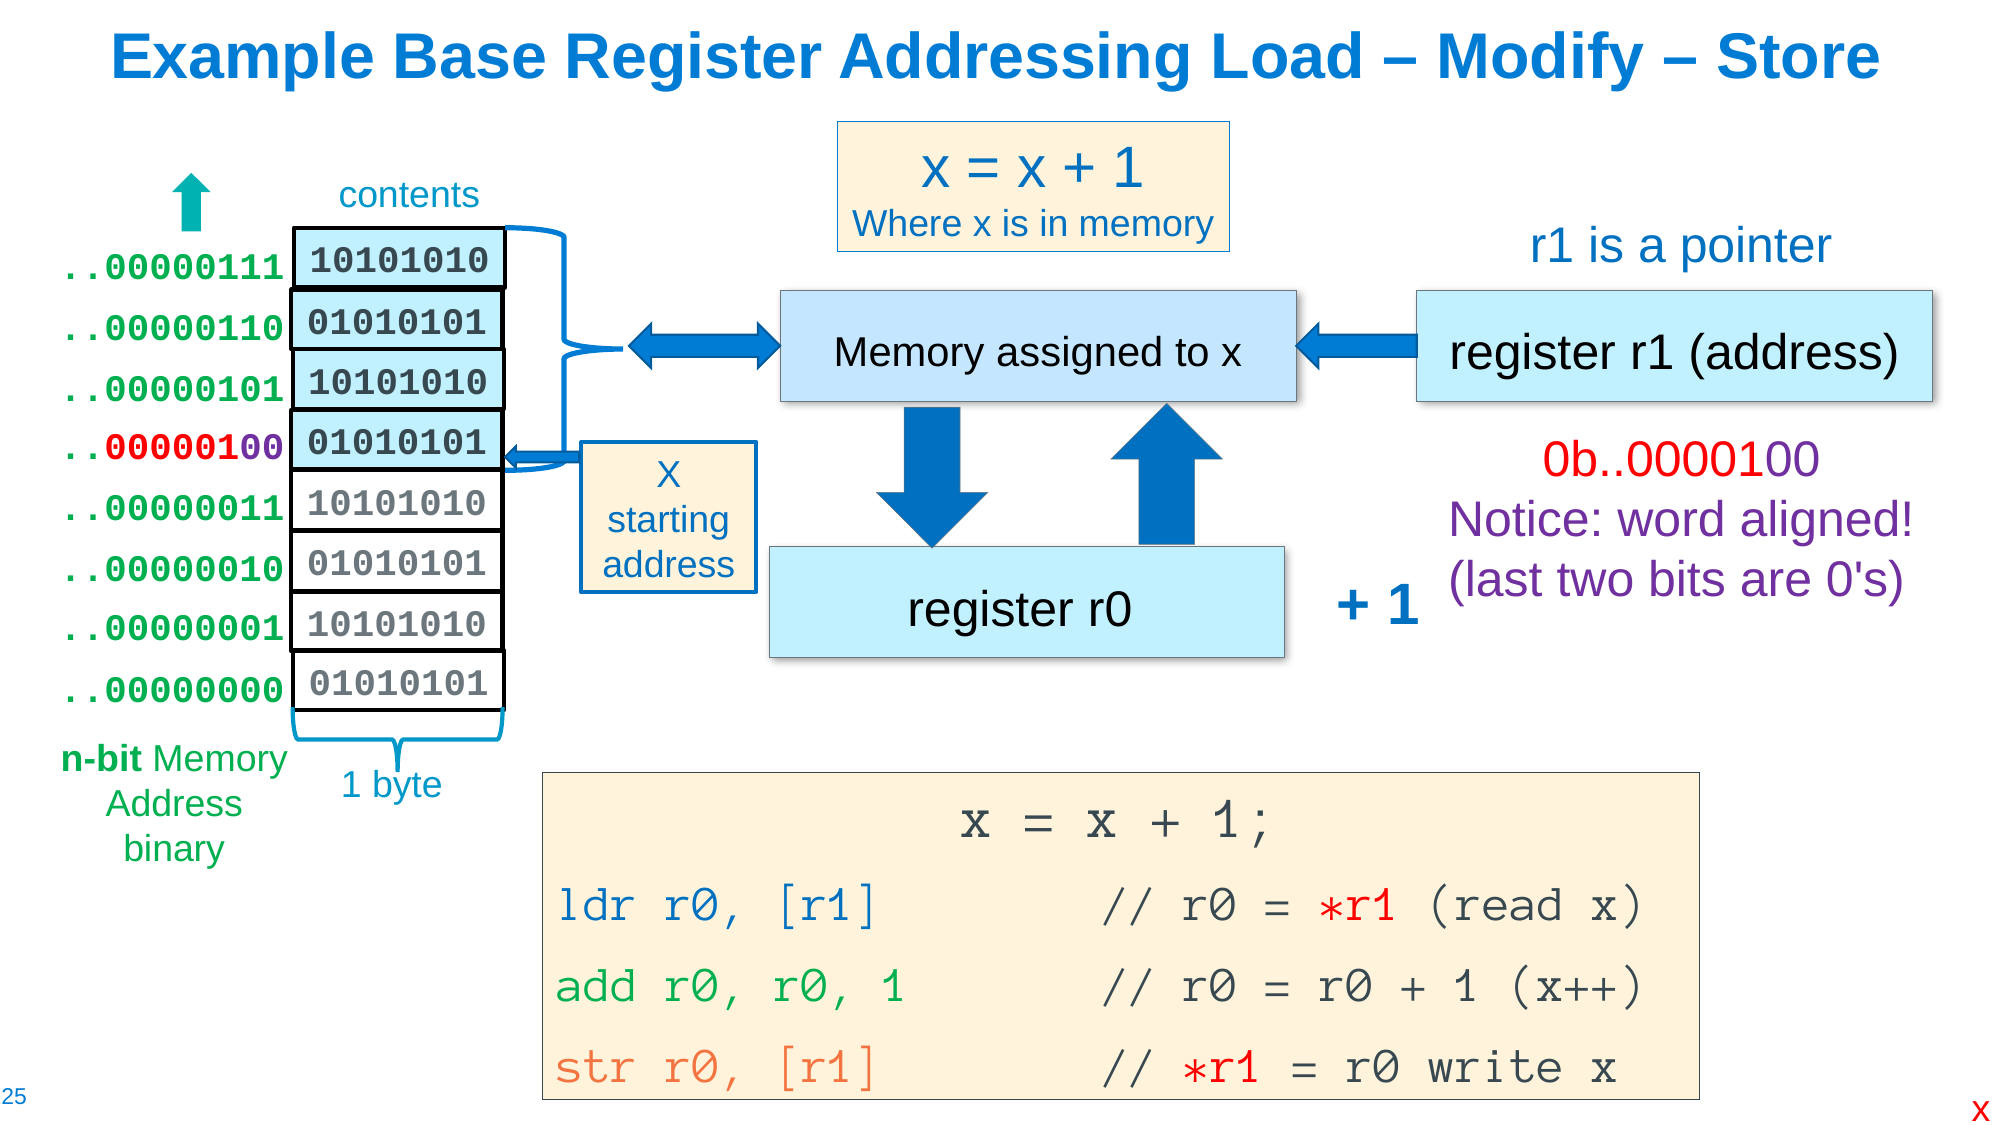

# Example Base Register Addressing Load – Modify – Store
x = x + 1
Where x is in memory
contents
10101010
01010101
10101010
01010101
10101010
01010101
10101010

01010101
1 byte

..00000111
..00000110
..00000101
..00000100
..00000011
..00000010
..00000001
..00000000
n-bit Memory
Address
binary
r1 is a pointer

Memory assigned to x
register r1 (address)

0b..0000100
Notice: word aligned!
(last two bits are 0's)
X starting address

register r0
+ 1
x = x + 1;
ldr r0, [r1]        // r0 = *r1 (read x)
add r0, r0, 1       // r0 = r0 + 1 (x++)
str r0, [r1]        // *r1 = r0 write x
x